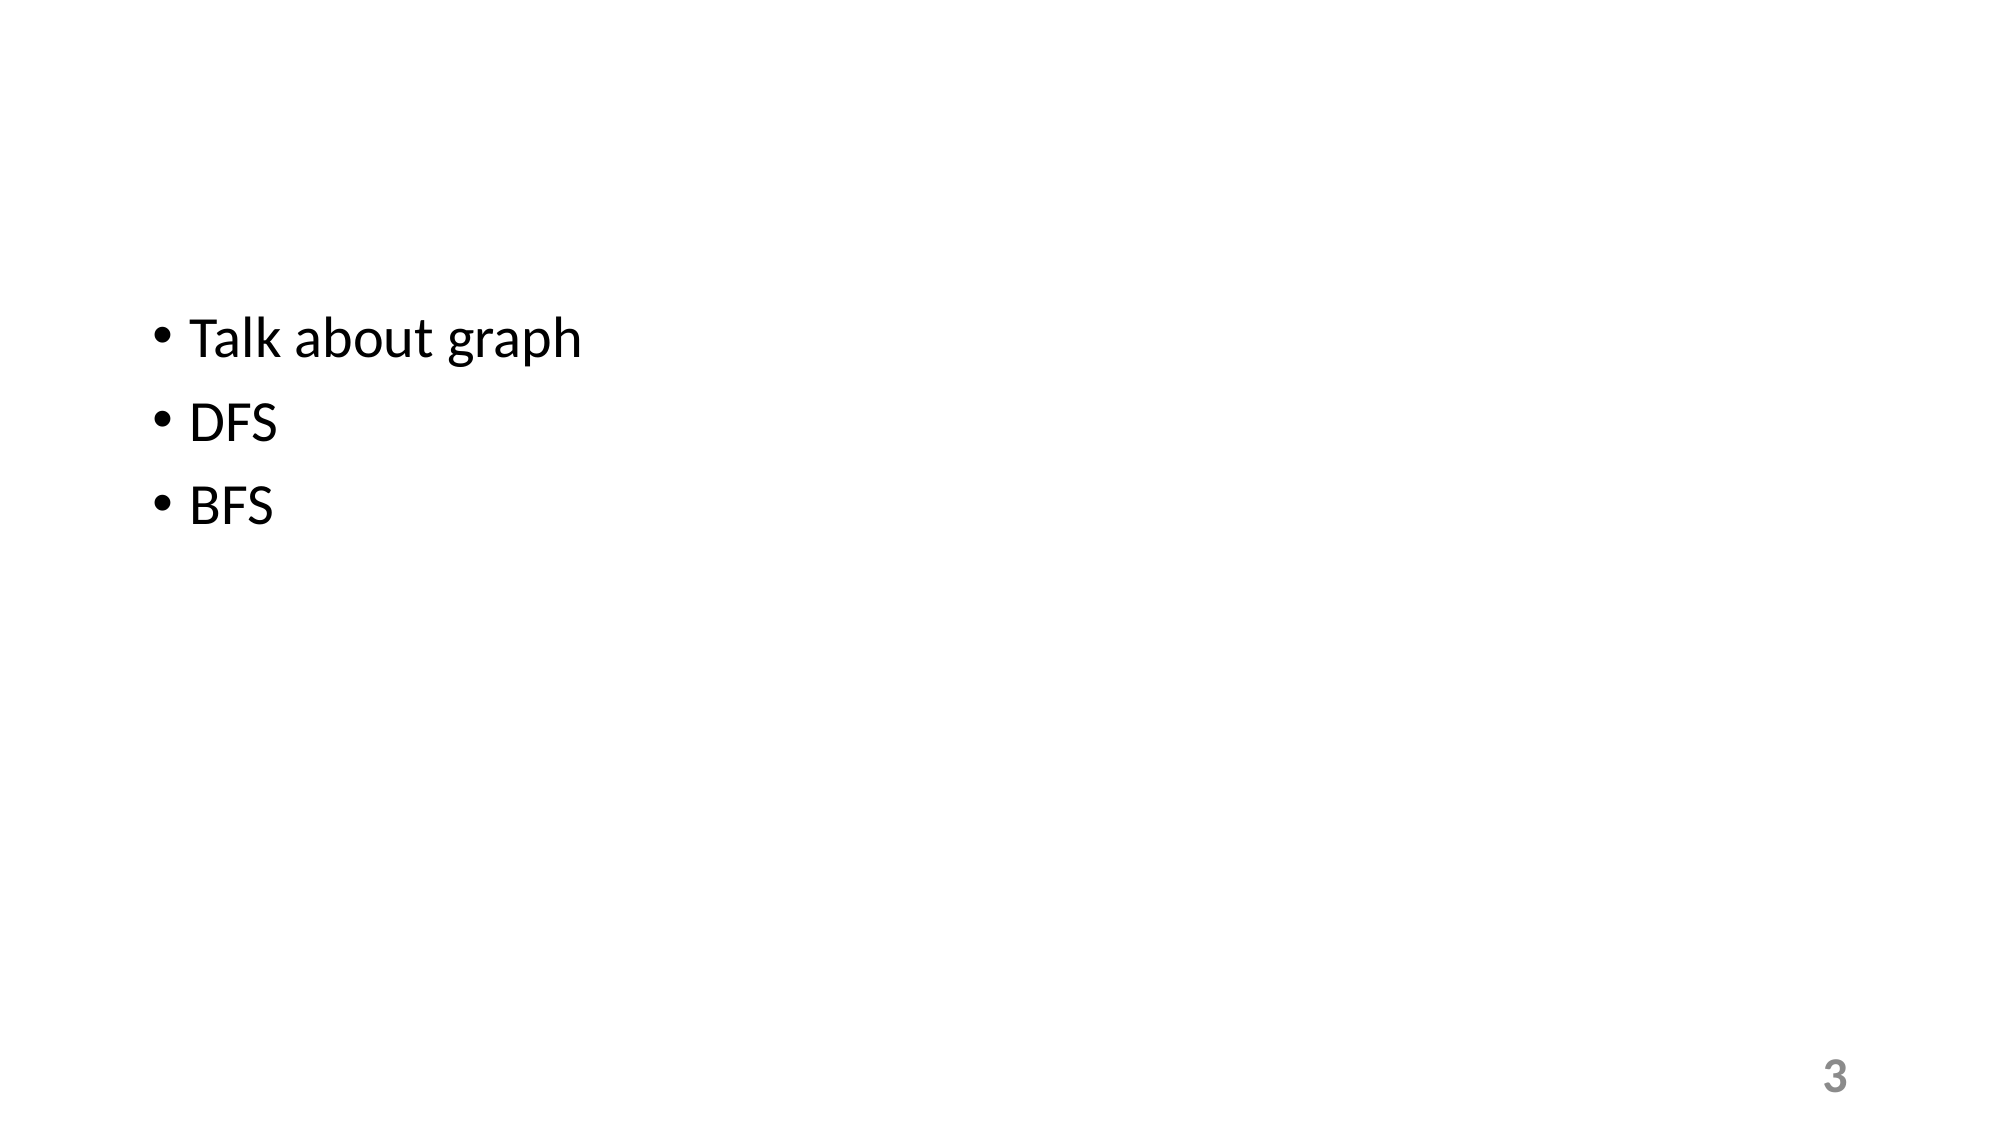

#
Talk about graph
DFS
BFS
3